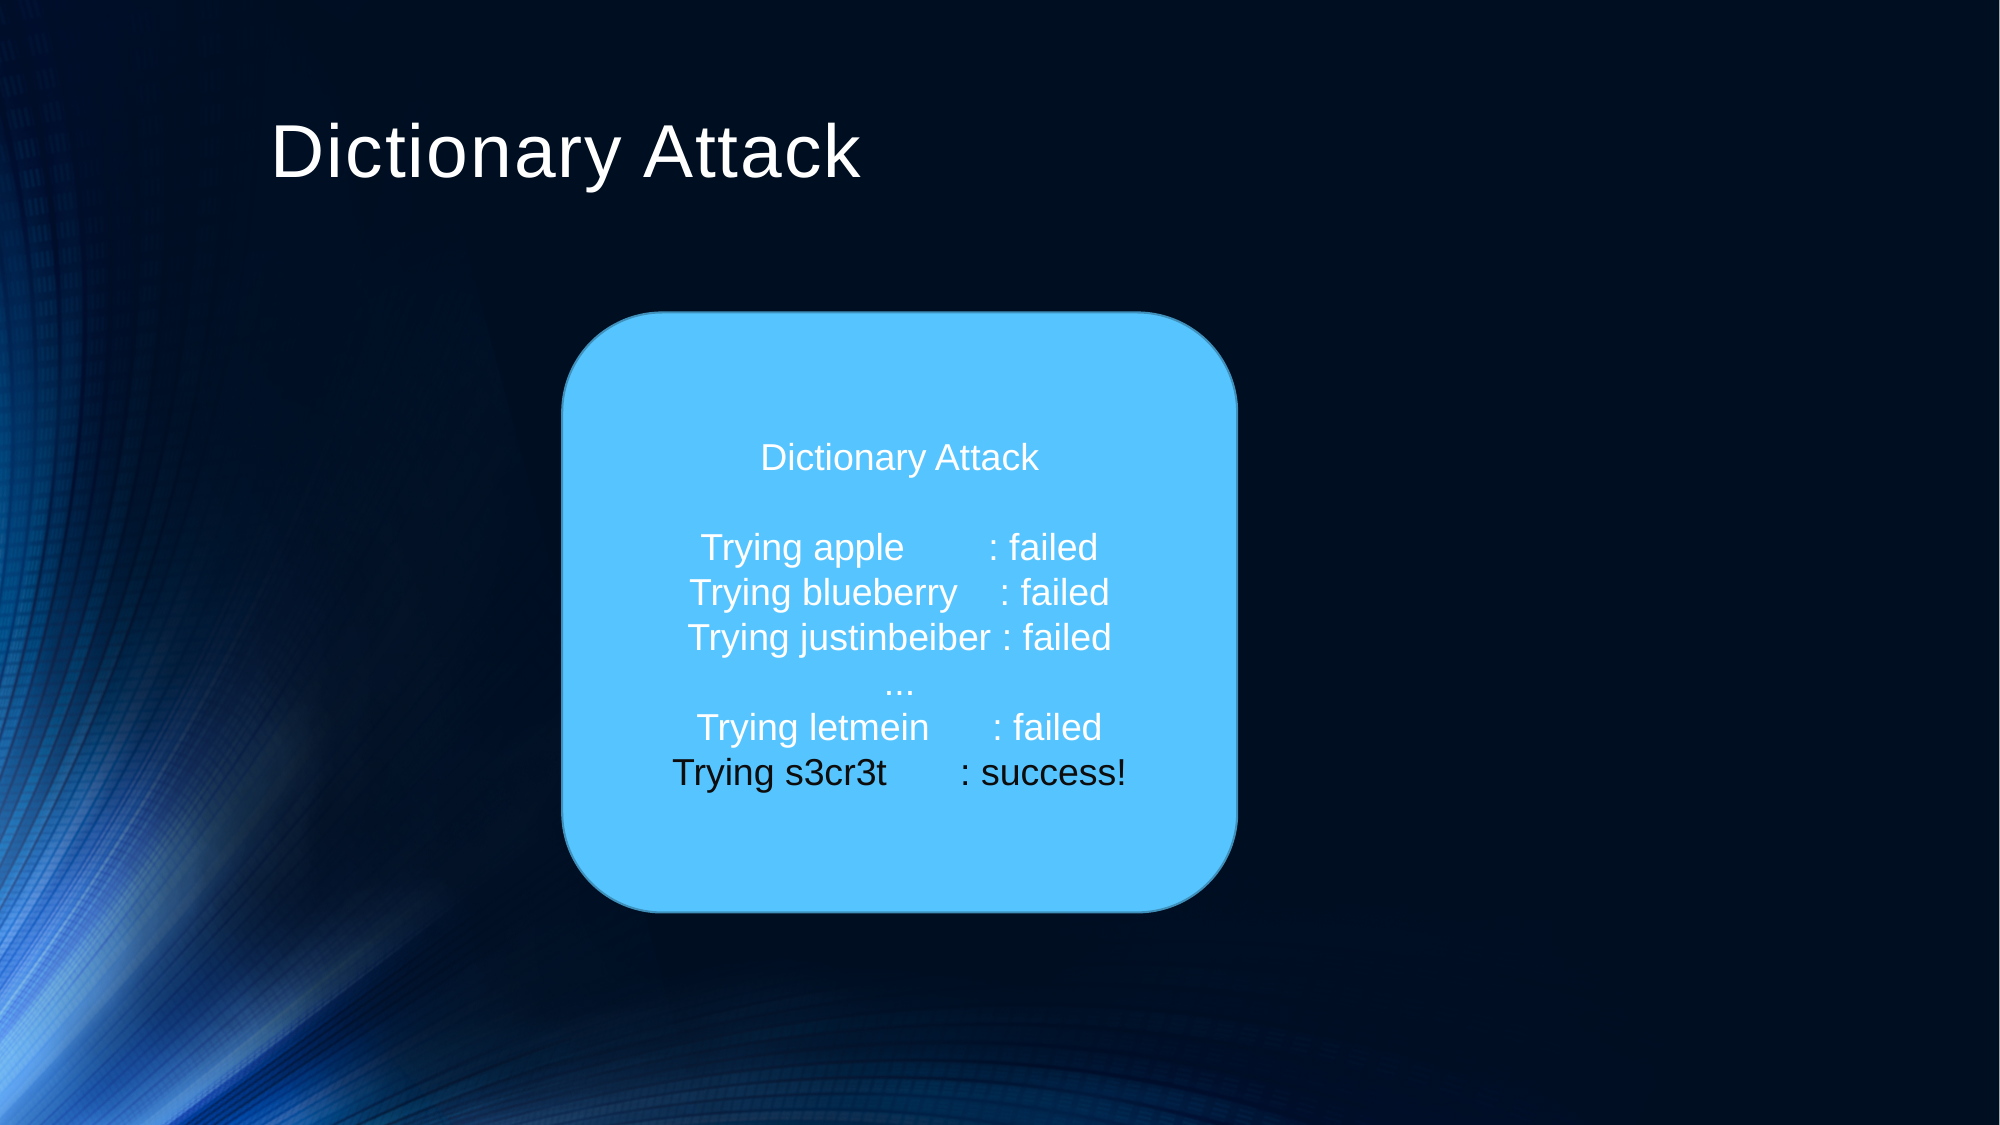

Dictionary Attack
Dictionary Attack

Trying apple        : failed
Trying blueberry    : failed
Trying justinbeiber : failed
...
Trying letmein      : failed
Trying s3cr3t       : success!